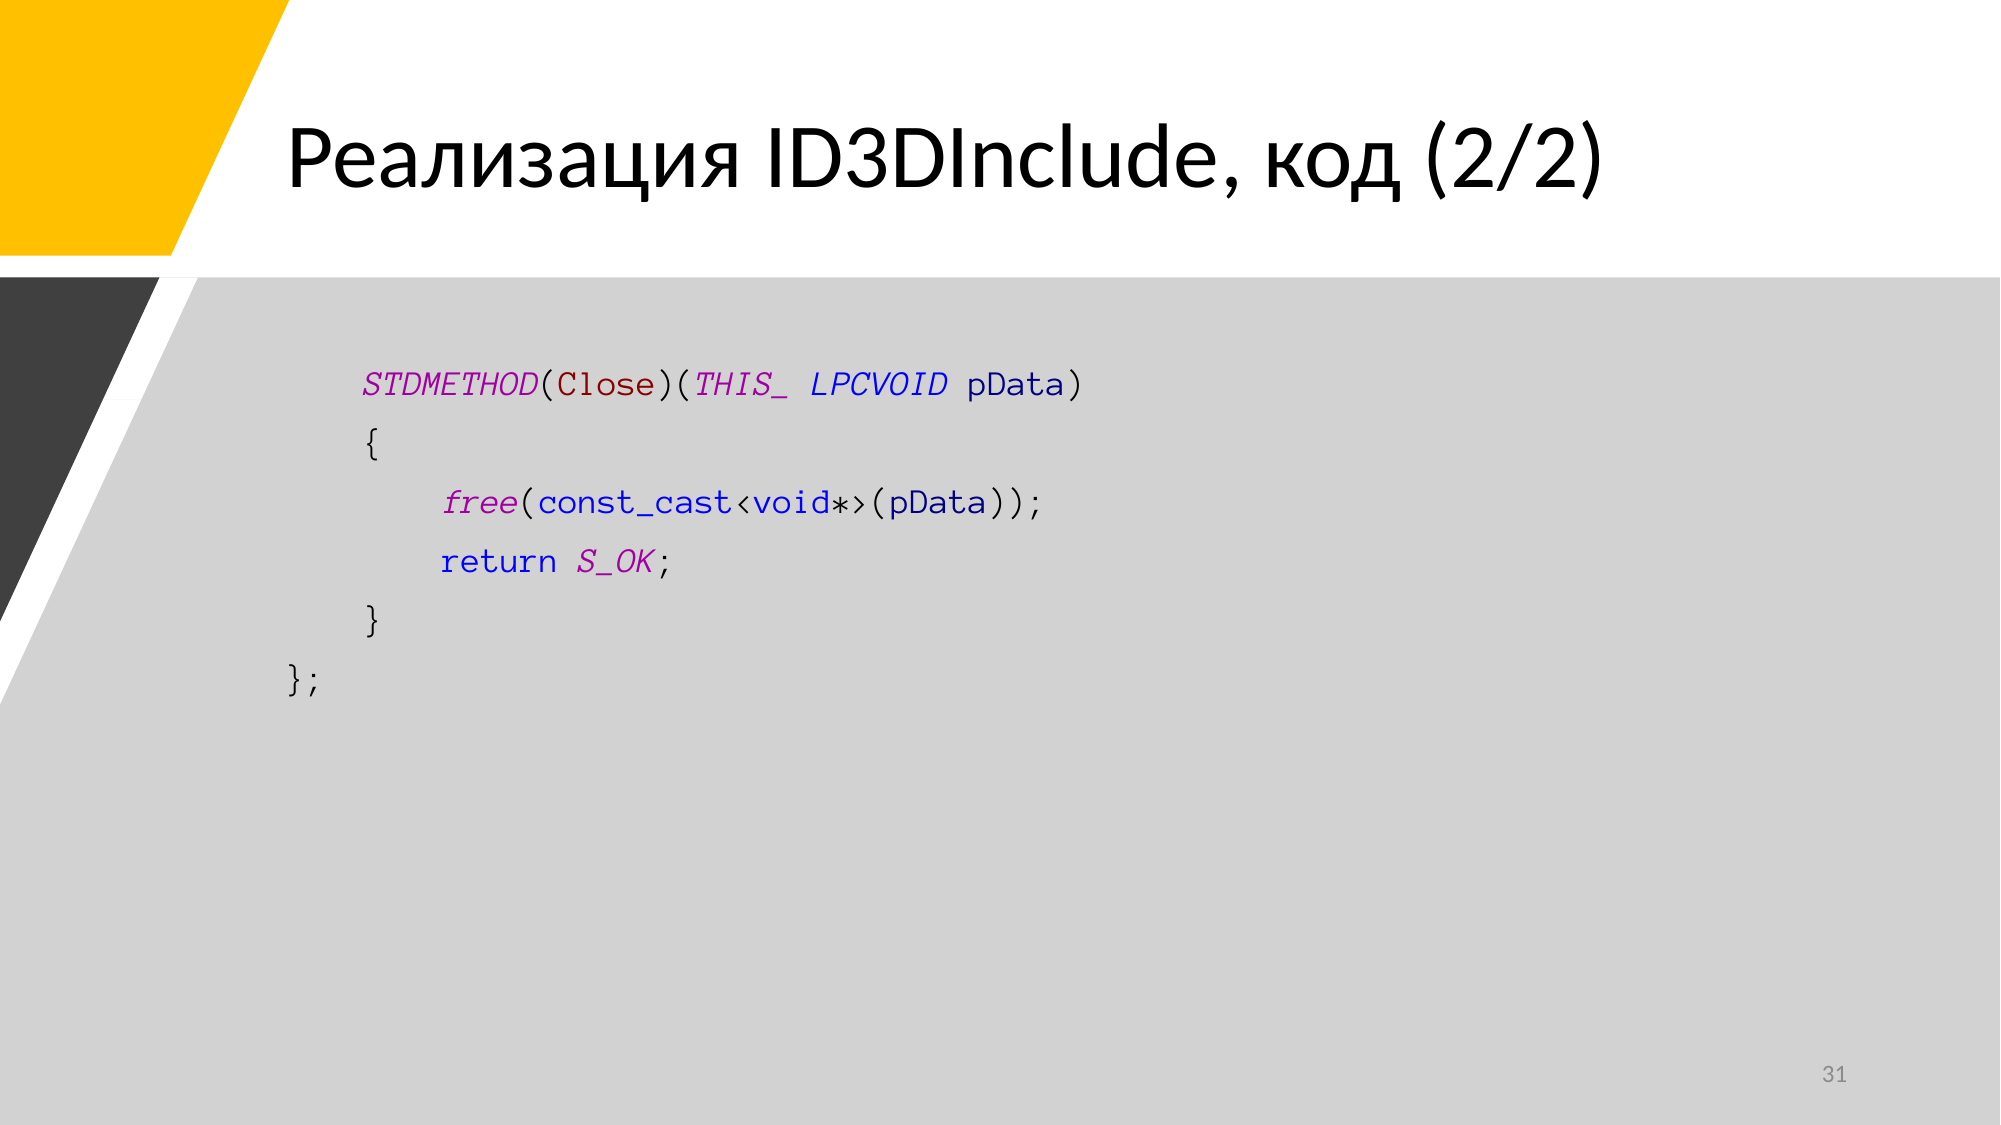

# Реализация ID3DInclude, код (2/2)

    STDMETHOD(Close)(THIS_ LPCVOID pData)
    {
        free(const_cast<void*>(pData));
        return S_OK;
    }
};
31